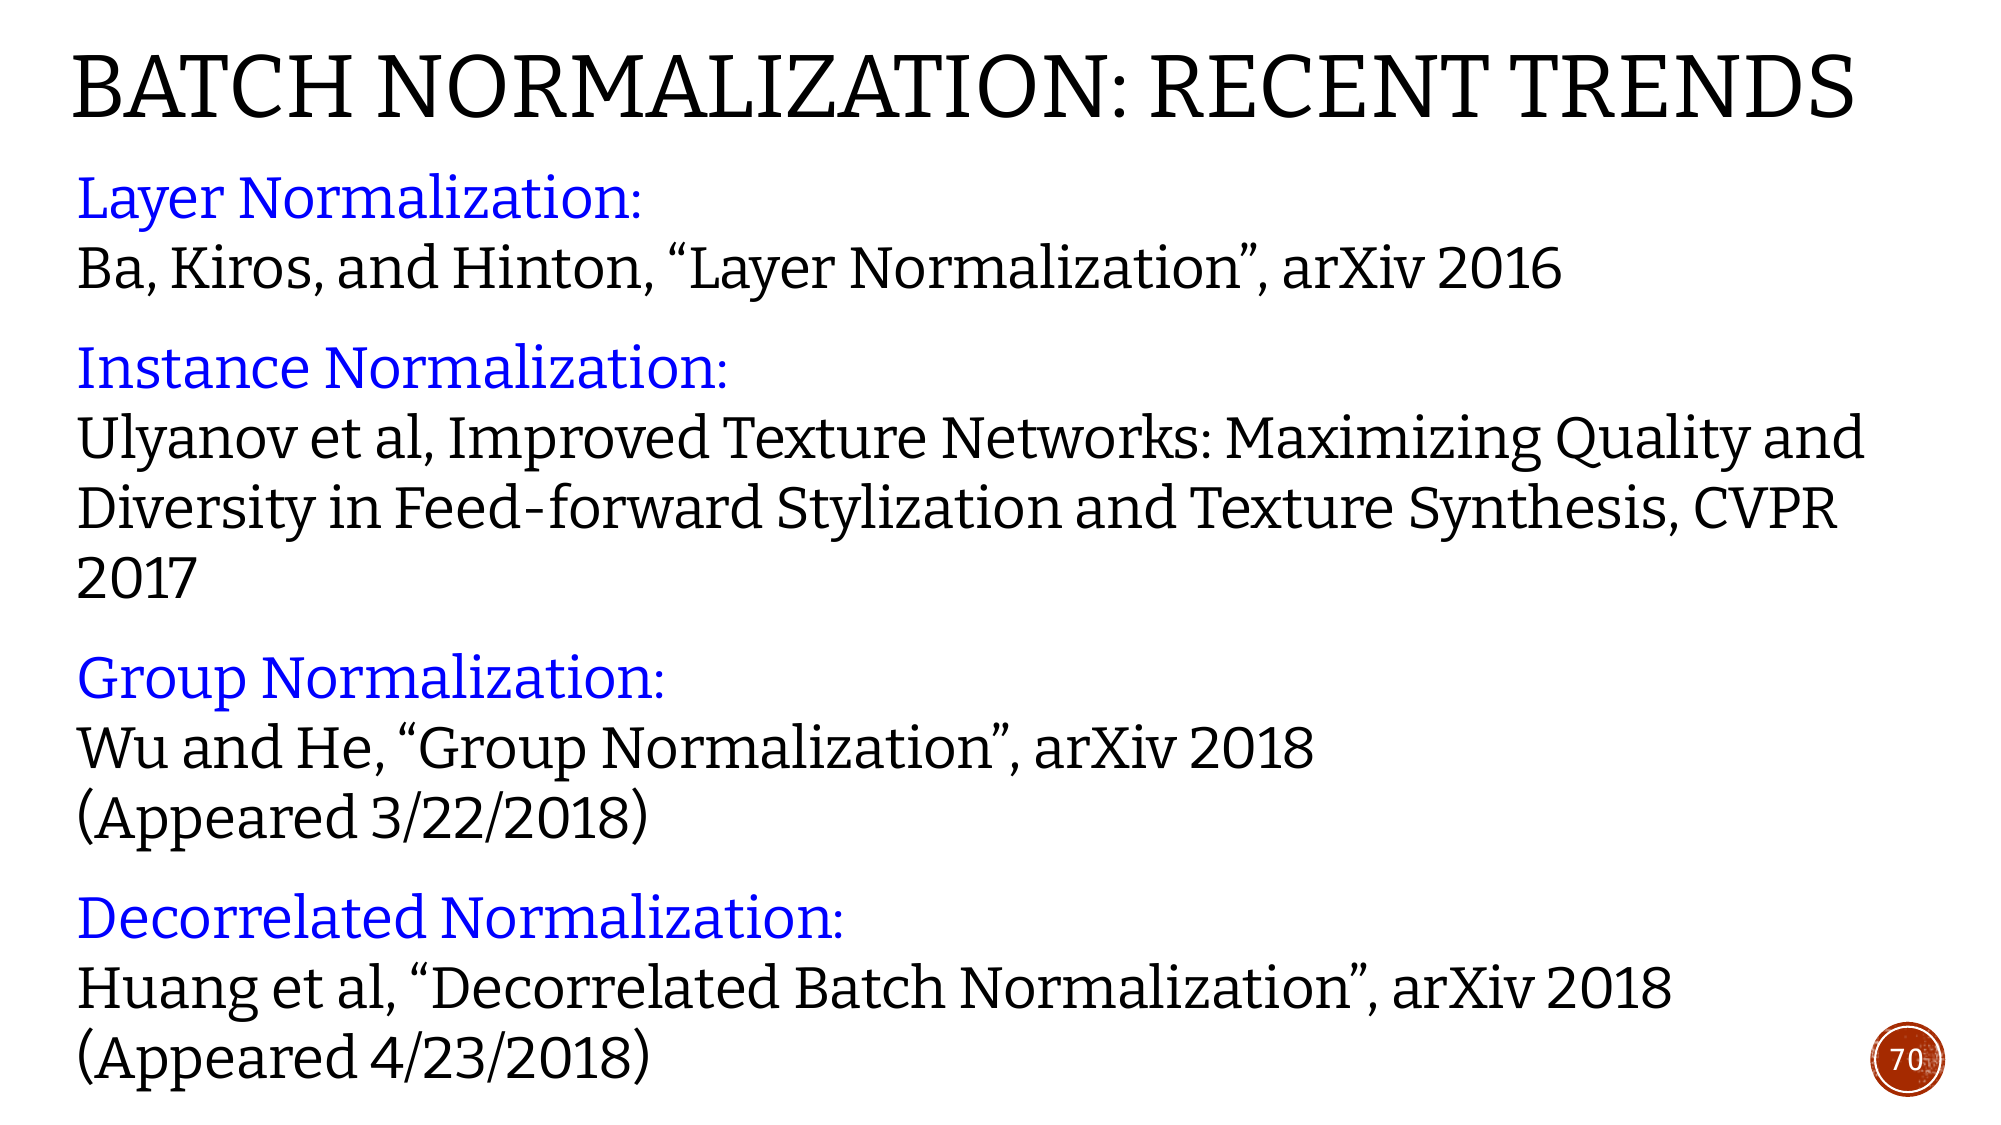

Batch Normalization: Recent Trends
Layer Normalization:
Ba, Kiros, and Hinton, “Layer Normalization”, arXiv 2016

Instance Normalization:
Ulyanov et al, Improved Texture Networks: Maximizing Quality and Diversity in Feed-forward Stylization and Texture Synthesis, CVPR 2017

Group Normalization:
Wu and He, “Group Normalization”, arXiv 2018
(Appeared 3/22/2018)

Decorrelated Normalization:
Huang et al, “Decorrelated Batch Normalization”, arXiv 2018 (Appeared 4/23/2018)
70